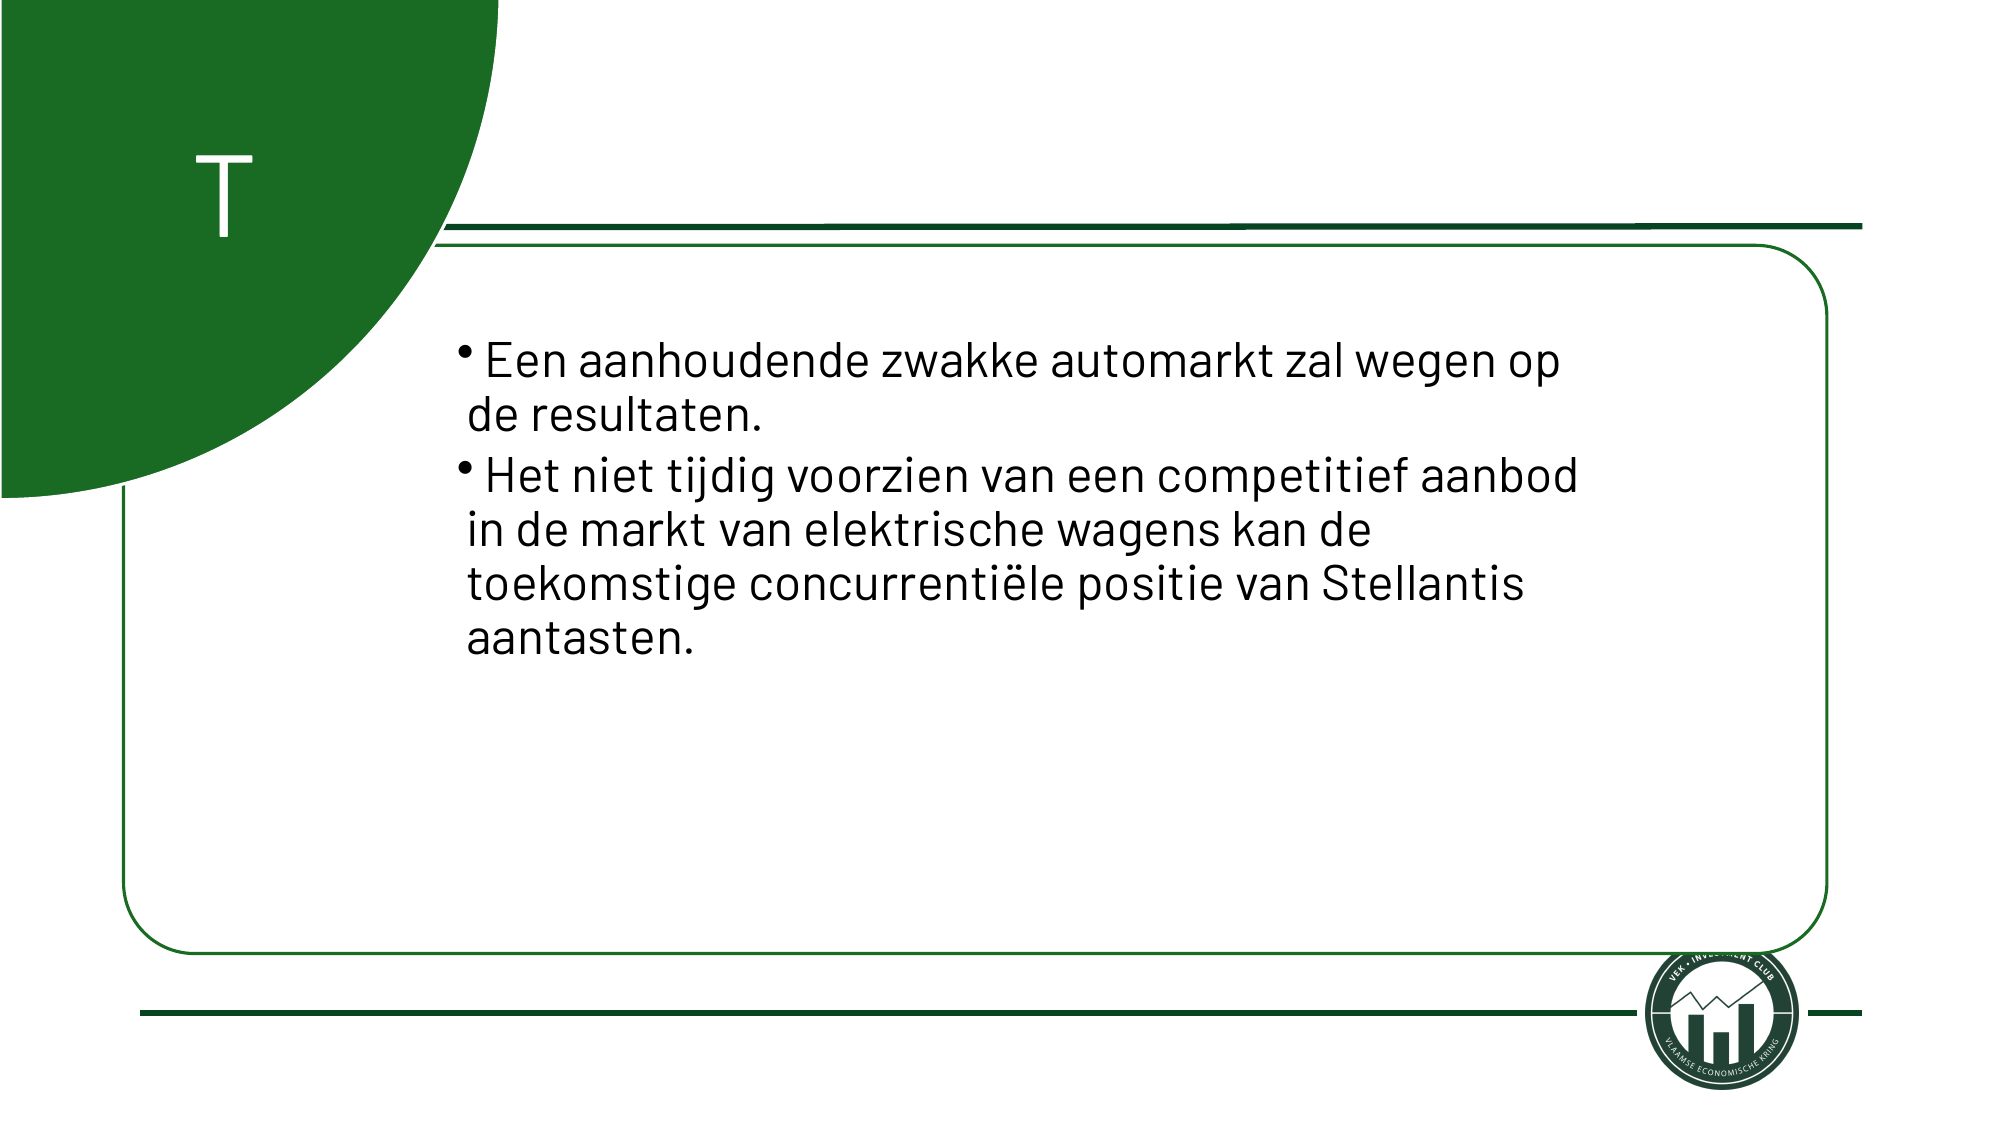

T
# SWOT

 Een aanhoudende zwakke automarkt zal wegen op de resultaten.
 Het niet tijdig voorzien van een competitief aanbod in de markt van elektrische wagens kan de toekomstige concurrentiële positie van Stellantis aantasten.